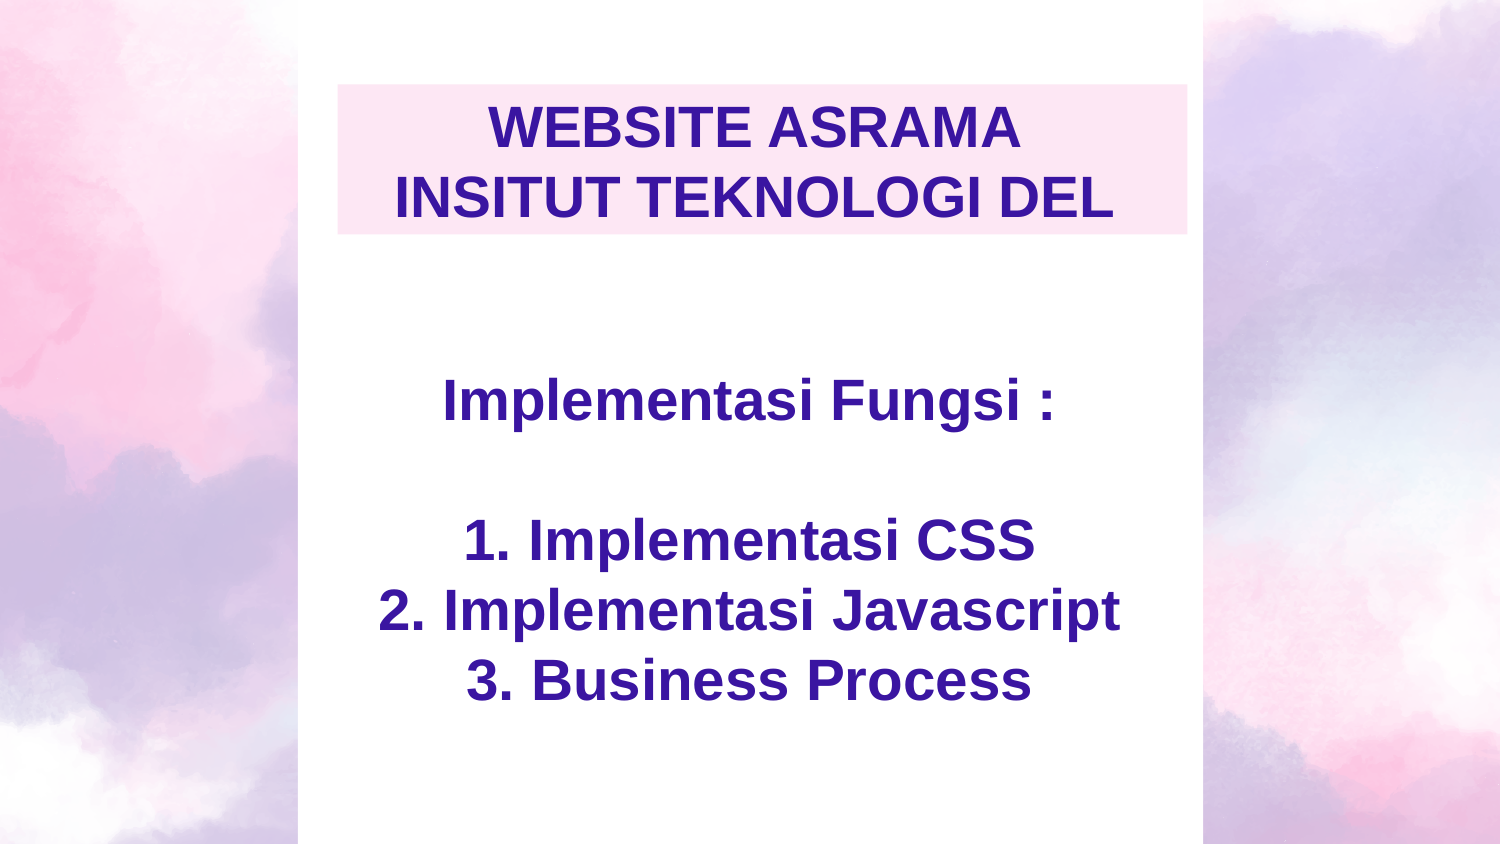

# WEBSITE ASRAMA INSITUT TEKNOLOGI DEL
Implementasi Fungsi :
1. Implementasi CSS
2. Implementasi Javascript
3. Business Process